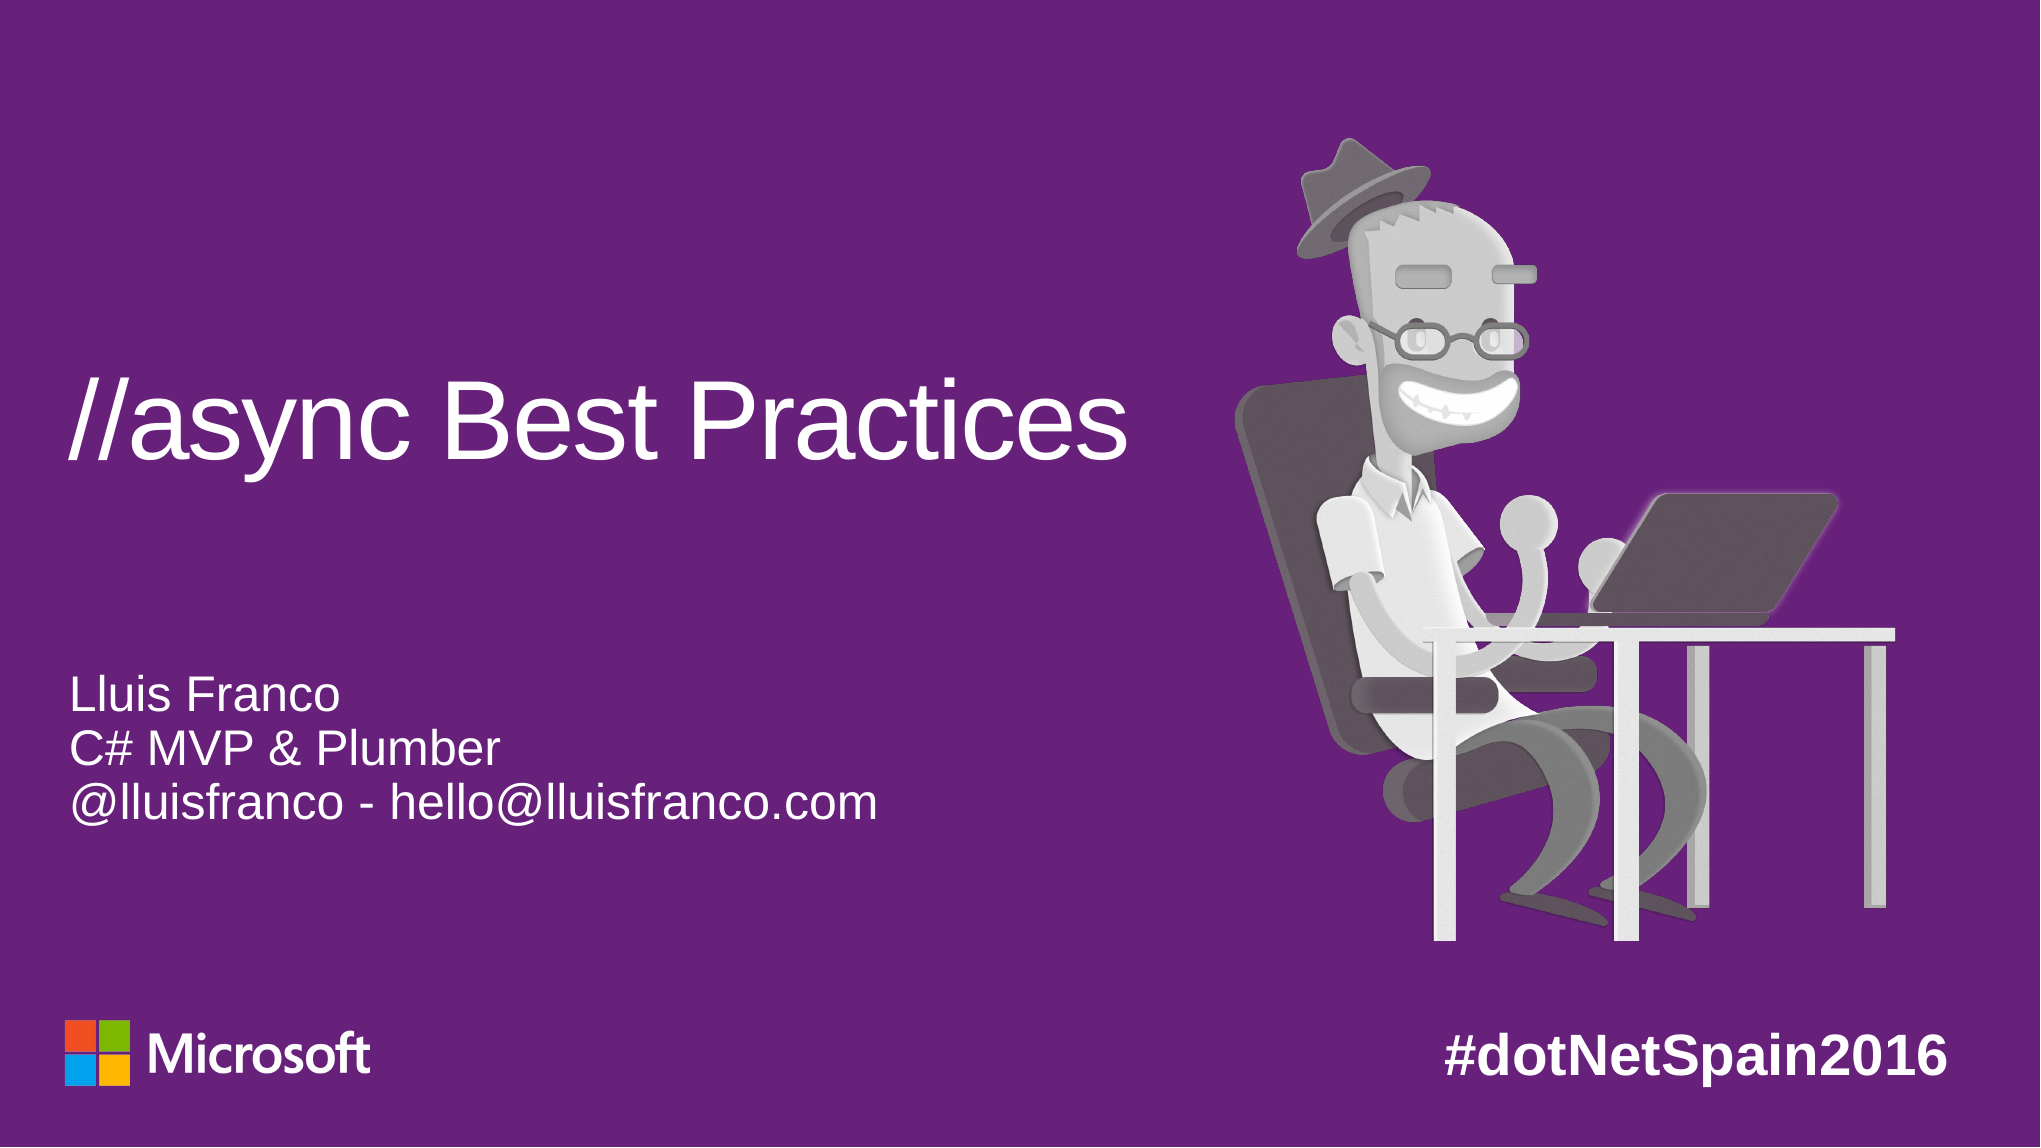

# //async Best Practices
Lluis Franco
C# MVP & Plumber
@lluisfranco - hello@lluisfranco.com